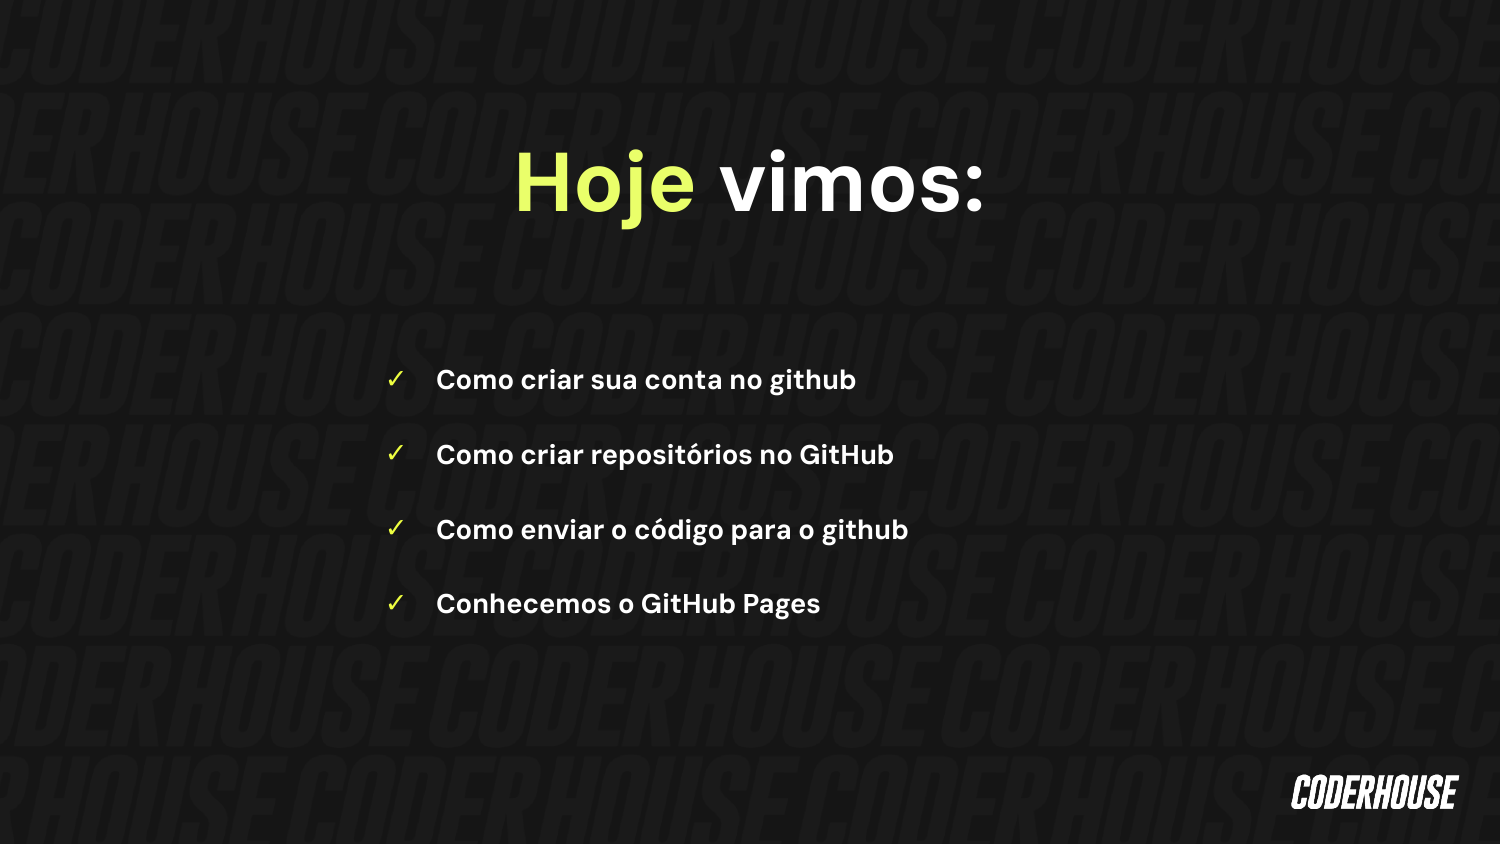

Hoje vimos:
Como criar sua conta no github

Como criar repositórios no GitHub

Como enviar o código para o github

Conhecemos o GitHub Pages